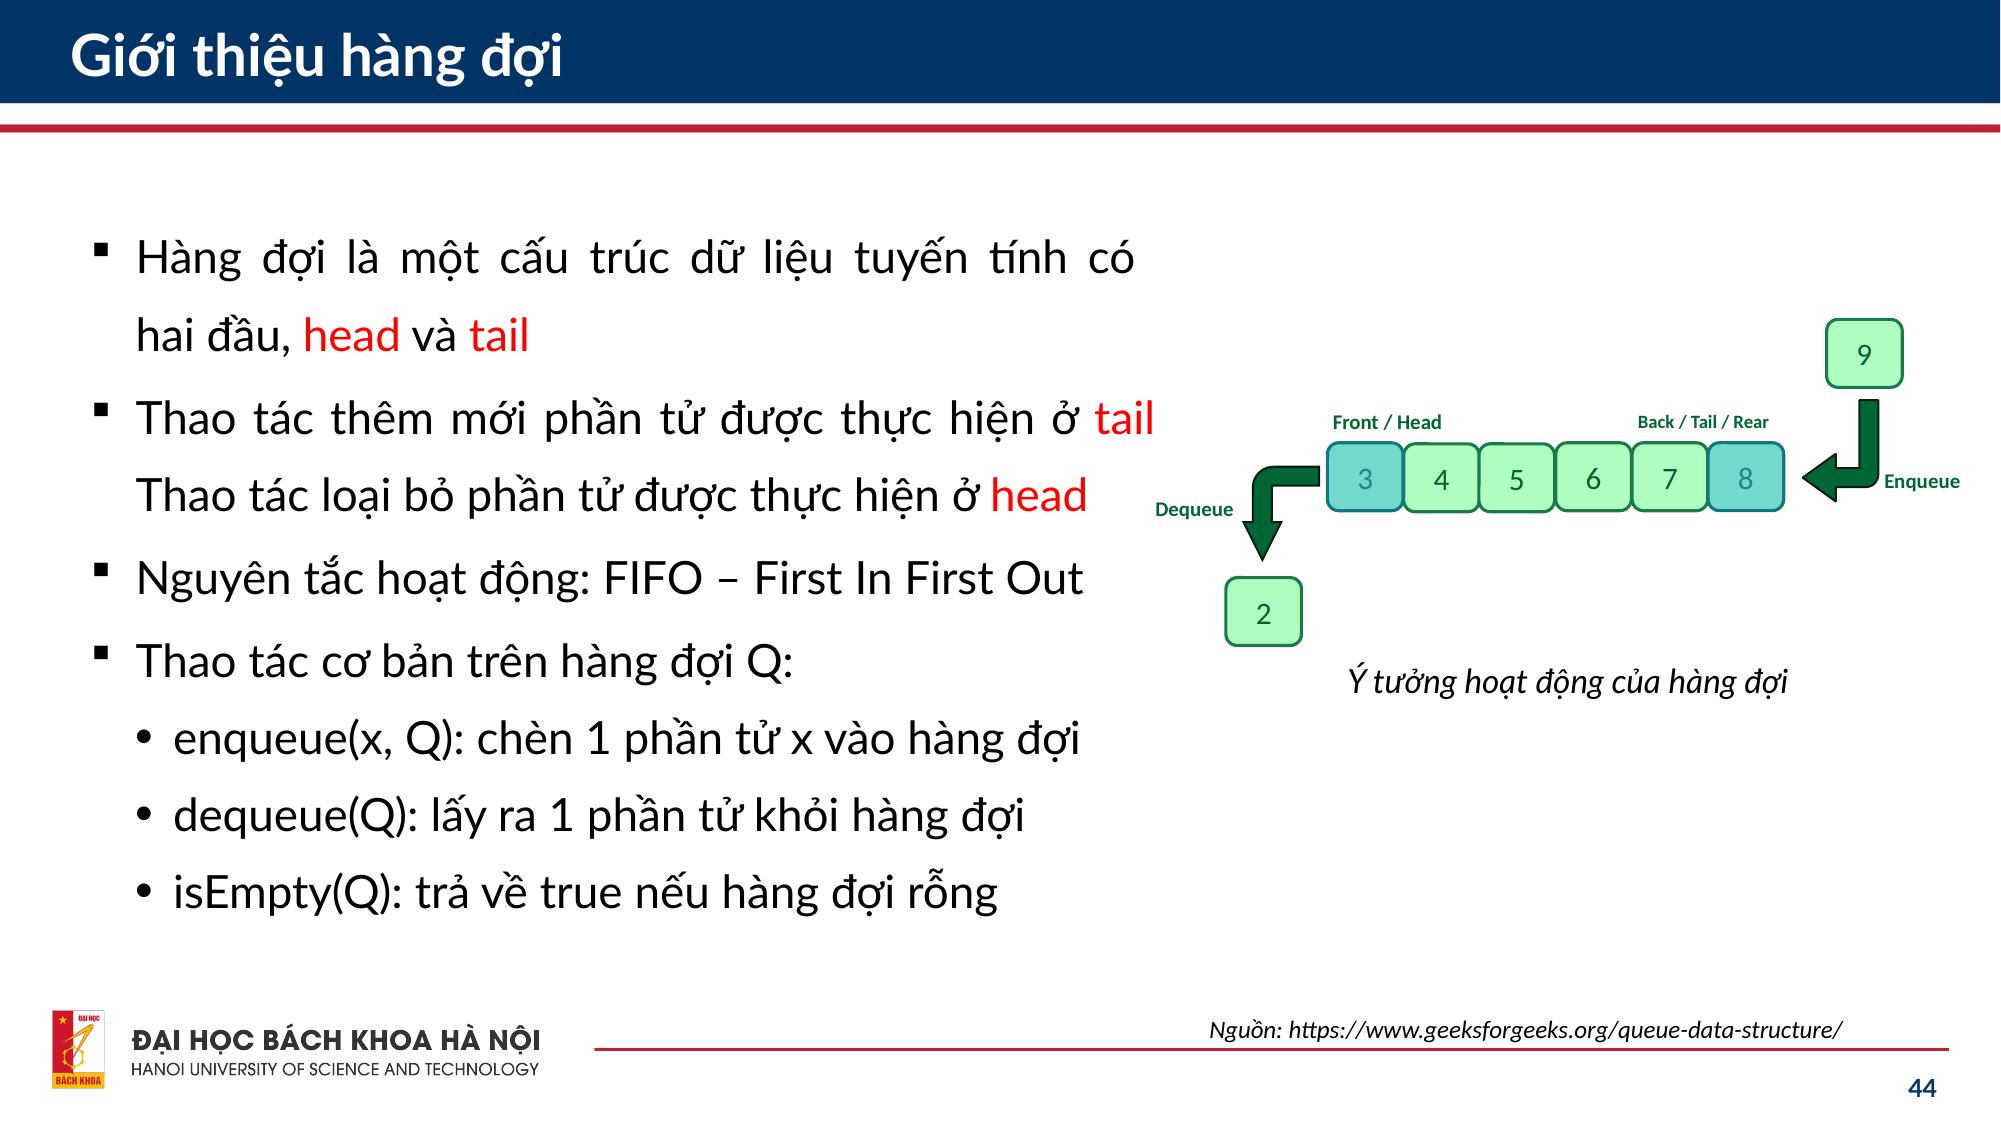

# Giới thiệu hàng đợi
Hàng đợi là một cấu trúc dữ liệu tuyến tính có
hai đầu, head và tail
Thao tác thêm mới phần tử được thực hiện ở tail Thao tác loại bỏ phần tử được thực hiện ở head
Nguyên tắc hoạt động: FIFO – First In First Out
Thao tác cơ bản trên hàng đợi Q:
enqueue(x, Q): chèn 1 phần tử x vào hàng đợi
dequeue(Q): lấy ra 1 phần tử khỏi hàng đợi
isEmpty(Q): trả về true nếu hàng đợi rỗng
9

Front / Head
Back / Tail / Rear
8
3
6
7
4
5
Enqueue

Dequeue
2
Ý tưởng hoạt động của hàng đợi
Nguồn: https://www.geeksforgeeks.org/queue-data-structure/
44